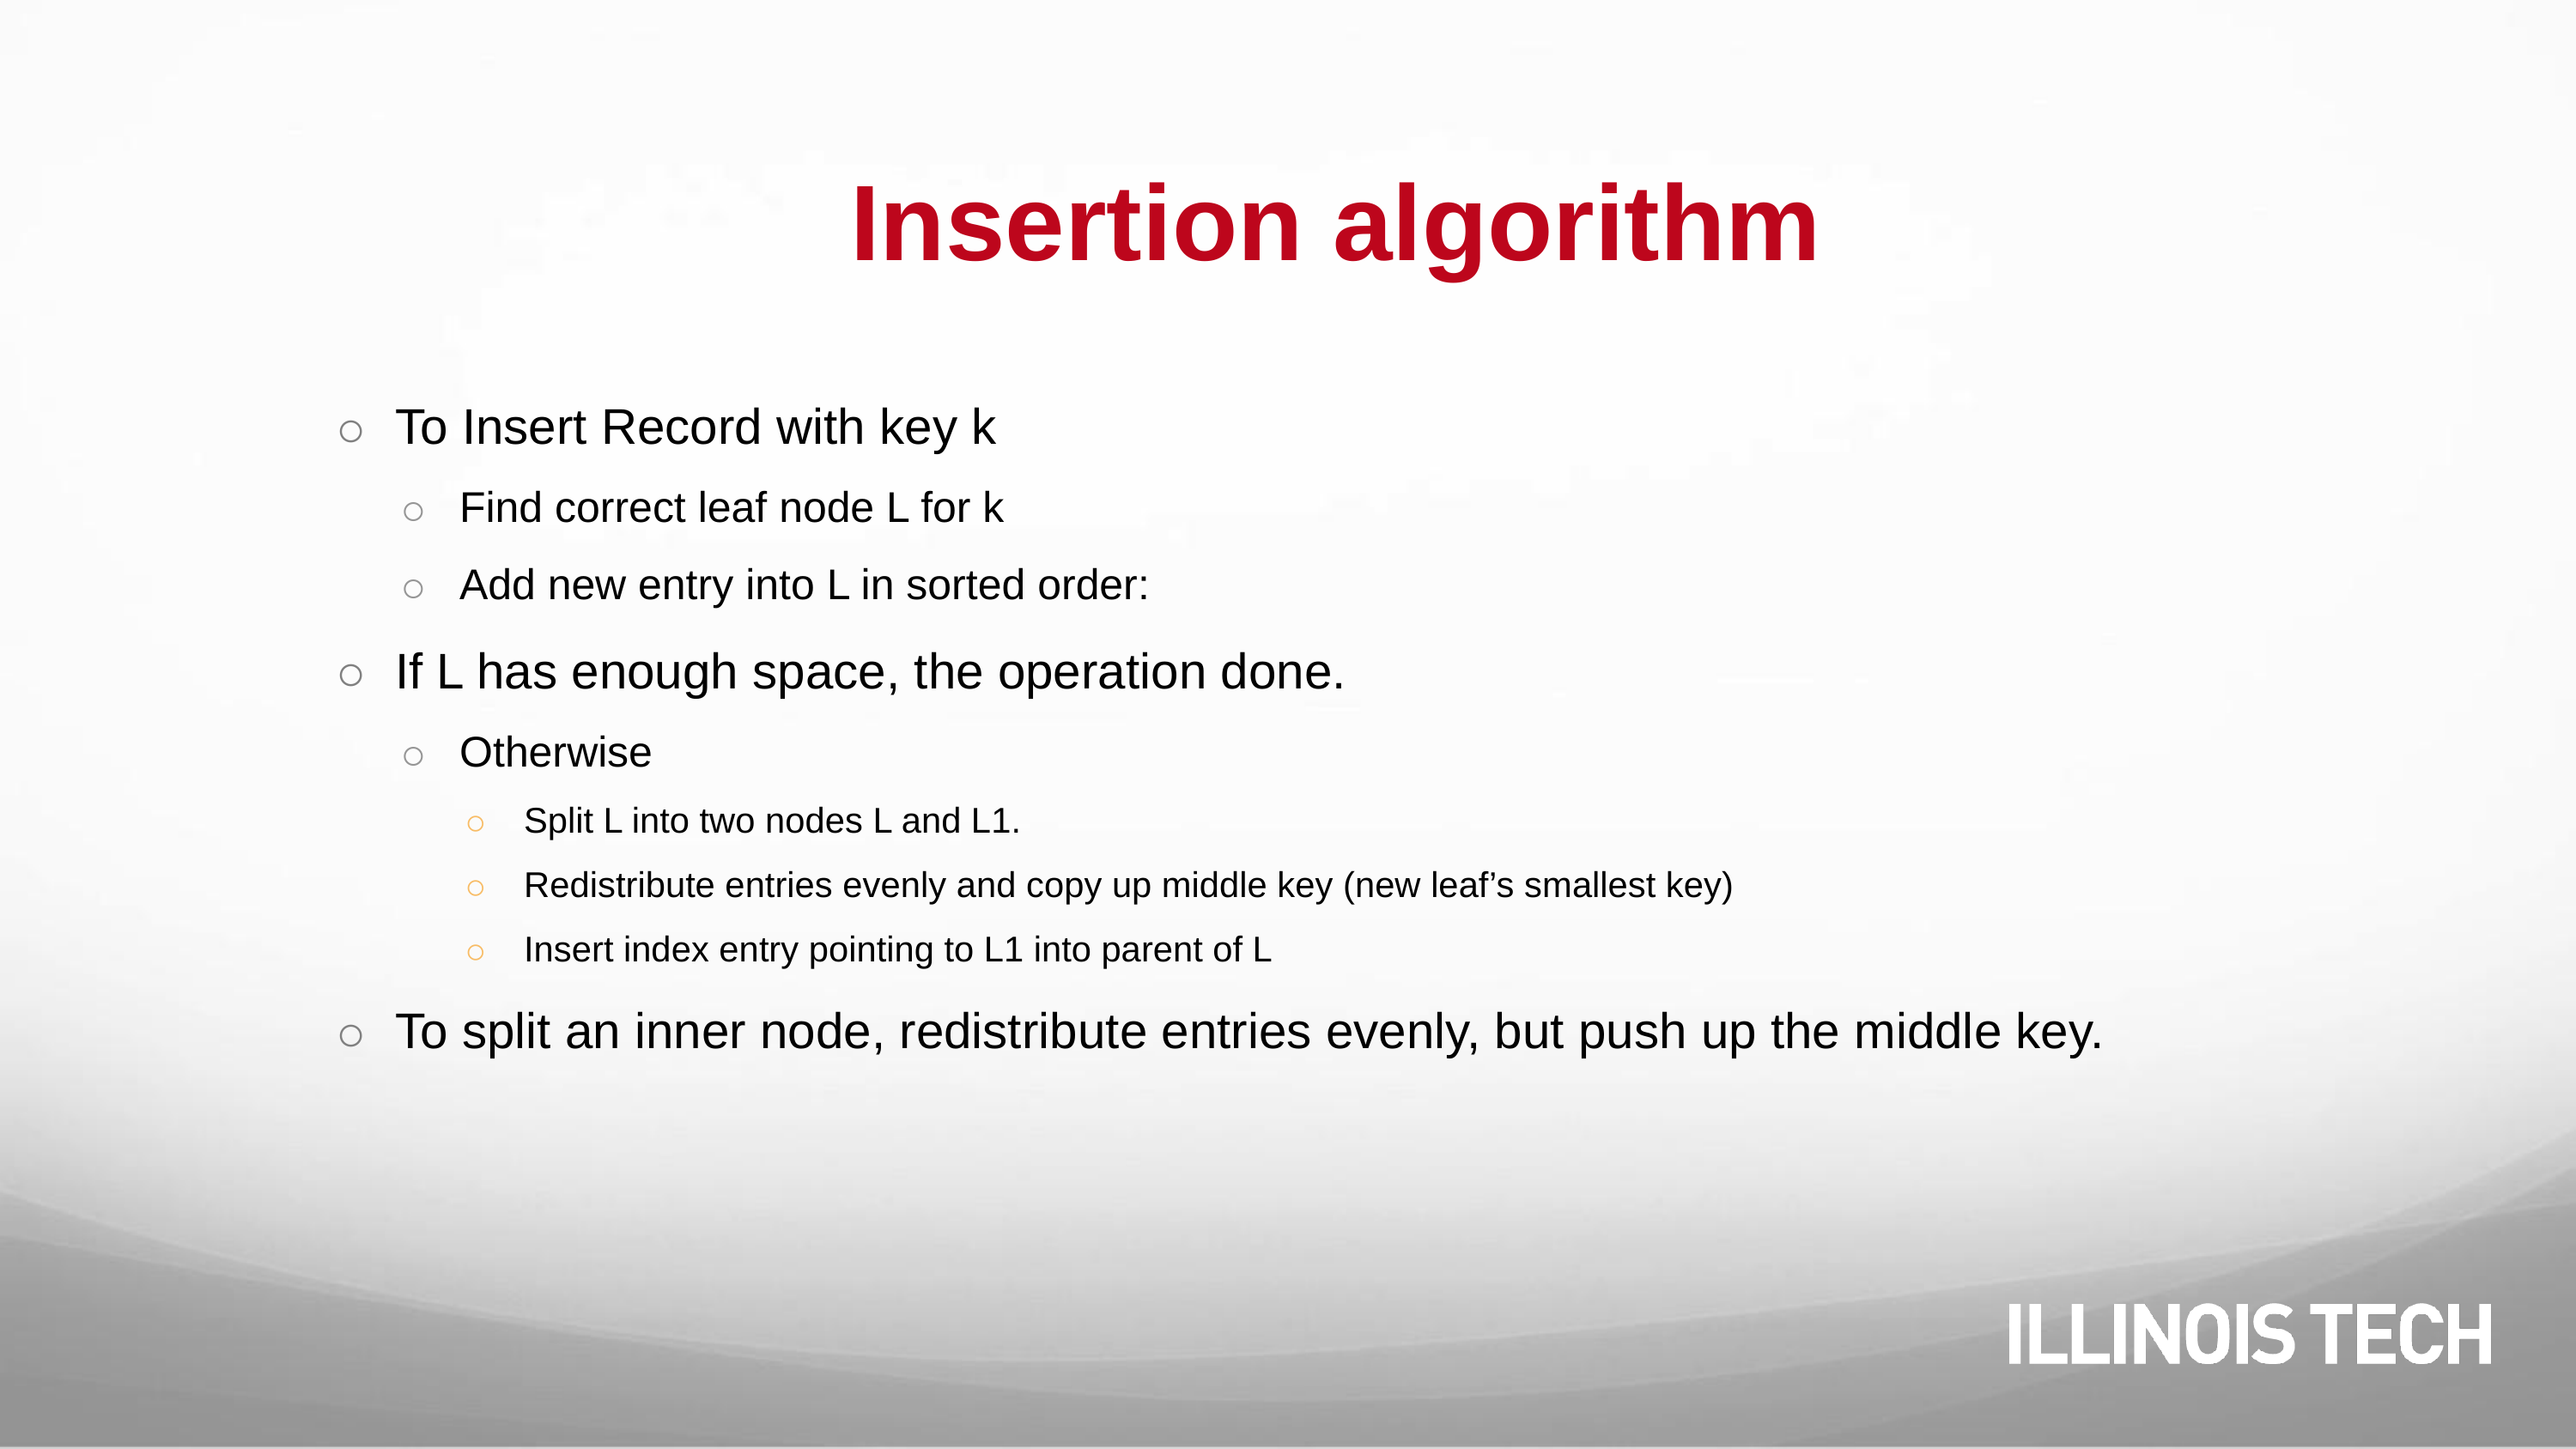

# Insertion algorithm
To Insert Record with key k
Find correct leaf node L for k
Add new entry into L in sorted order:
If L has enough space, the operation done.
Otherwise
Split L into two nodes L and L1.
Redistribute entries evenly and copy up middle key (new leaf’s smallest key)
Insert index entry pointing to L1 into parent of L
To split an inner node, redistribute entries evenly, but push up the middle key.